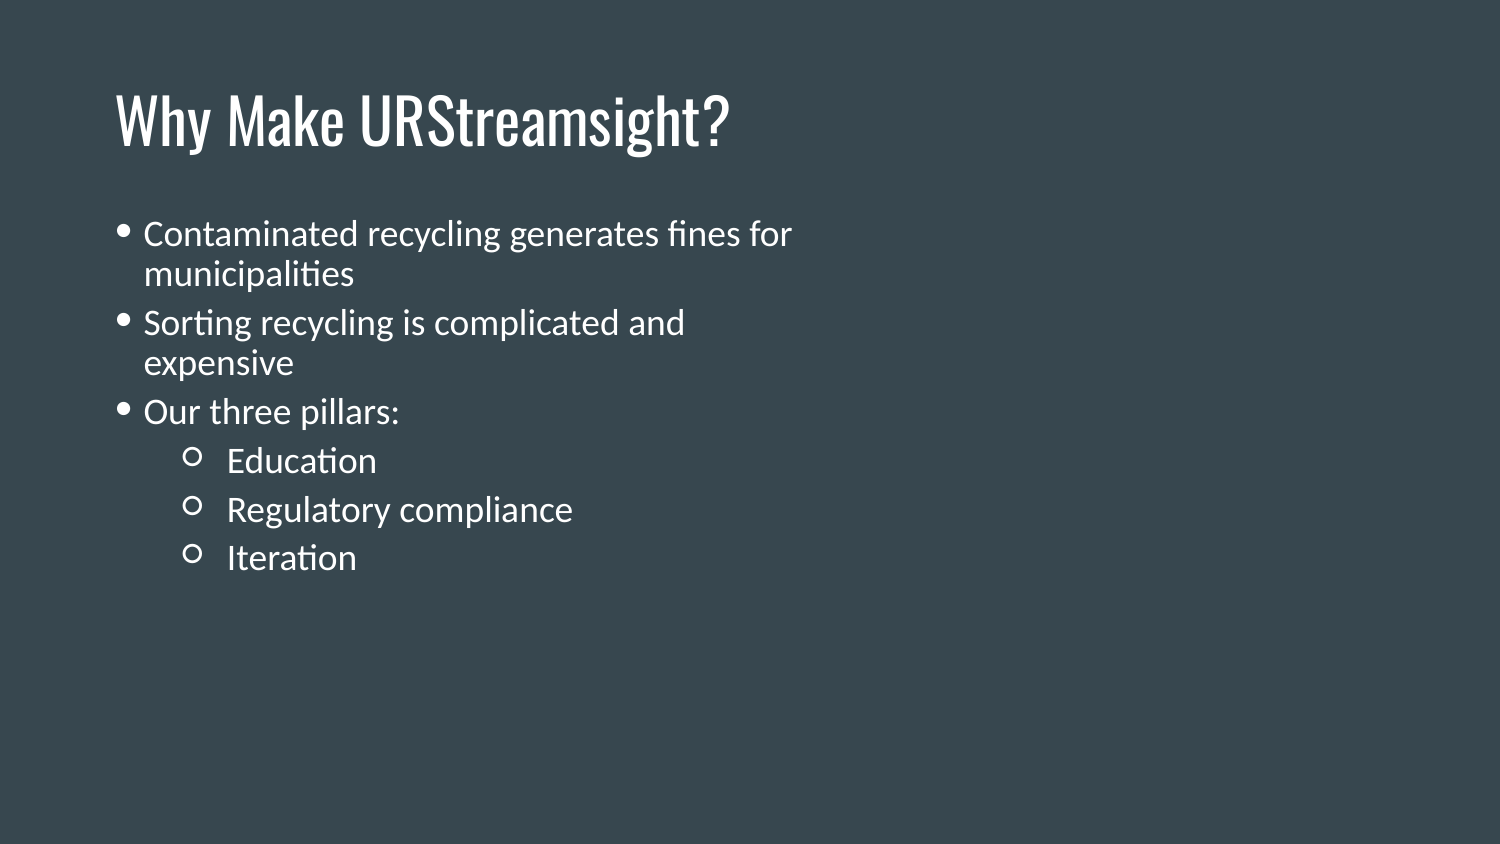

# Why Make URStreamsight?
Contaminated recycling generates fines for municipalities
Sorting recycling is complicated and expensive
Our three pillars:
Education
Regulatory compliance
Iteration